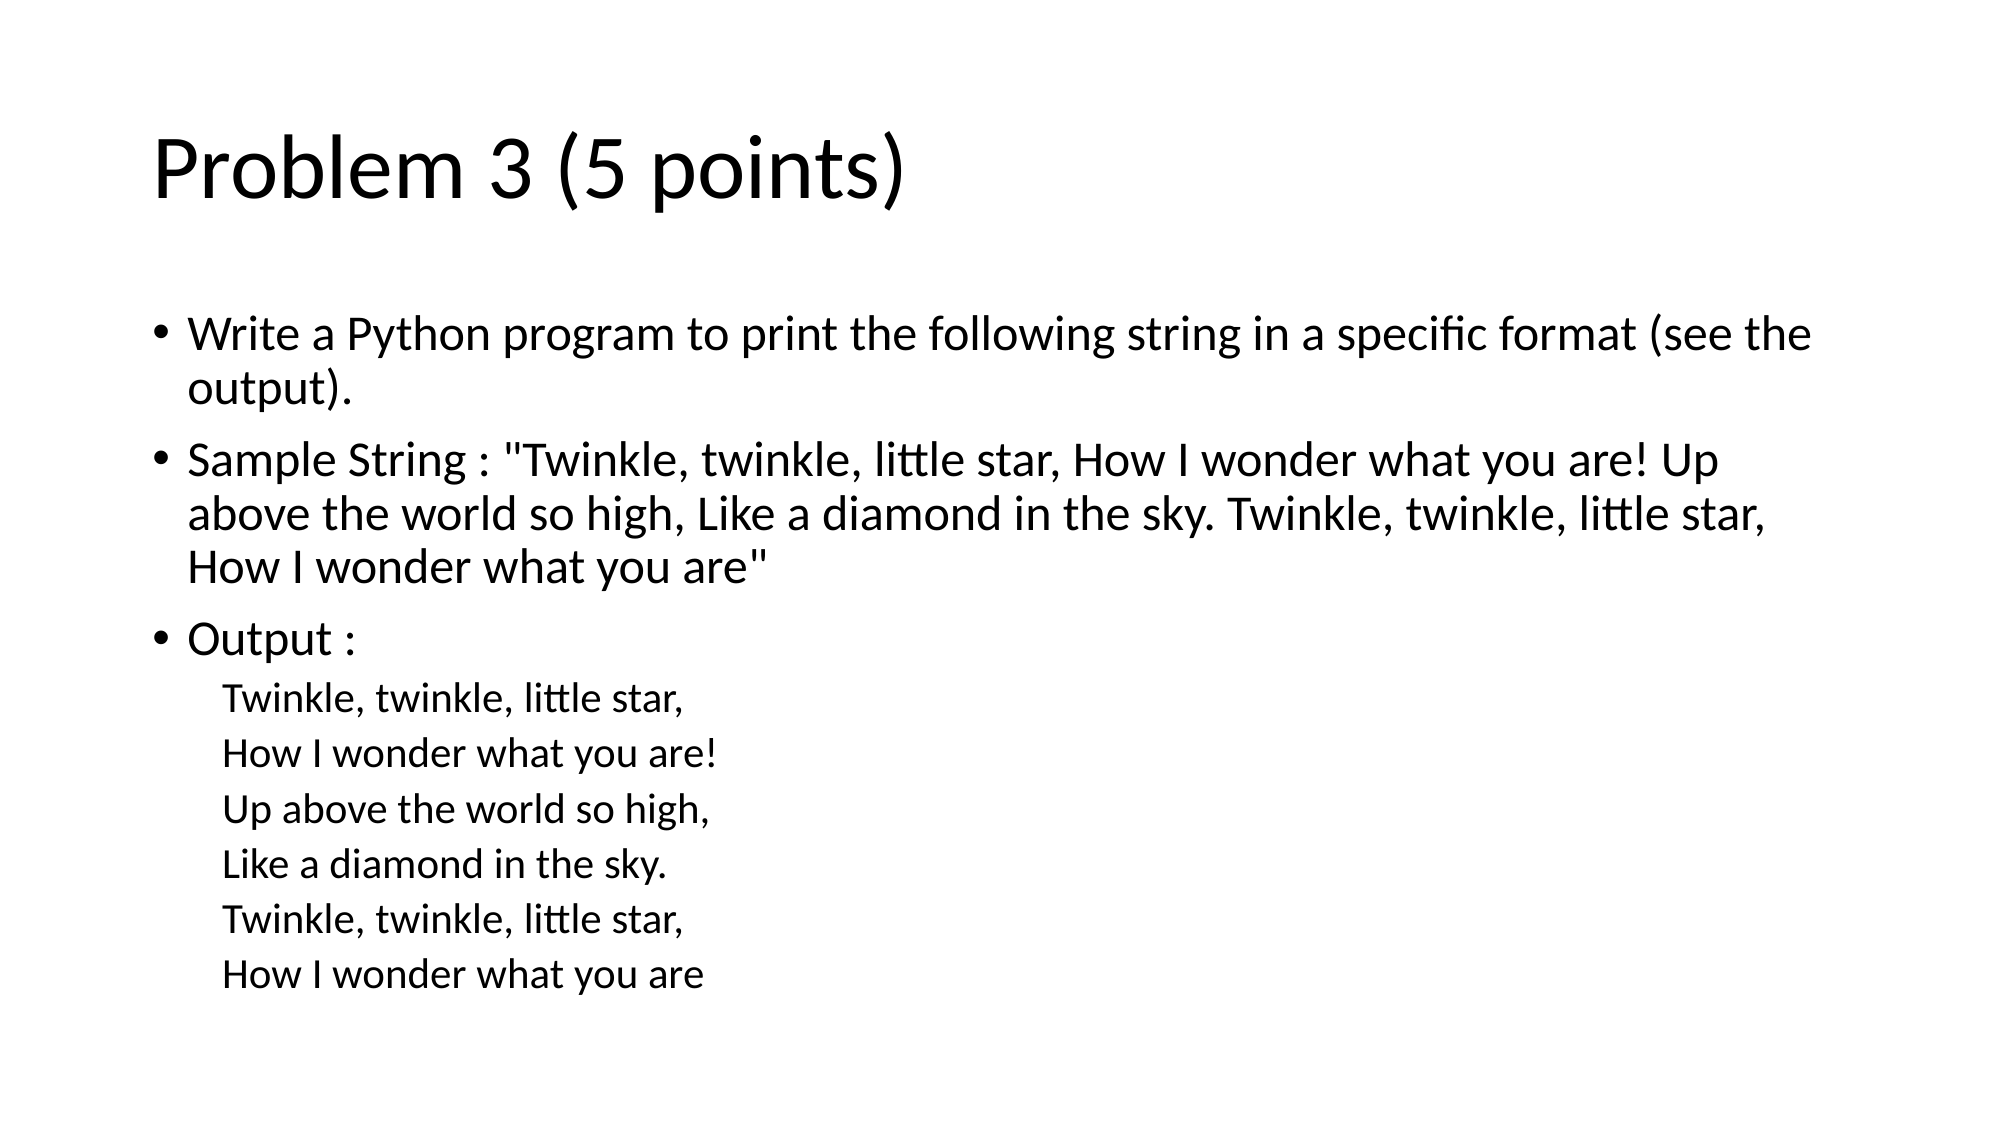

# Problem 3 (5 points)
Write a Python program to print the following string in a specific format (see the output).
Sample String : "Twinkle, twinkle, little star, How I wonder what you are! Up above the world so high, Like a diamond in the sky. Twinkle, twinkle, little star, How I wonder what you are"
Output :
Twinkle, twinkle, little star,
	How I wonder what you are!
		Up above the world so high,
		Like a diamond in the sky.
Twinkle, twinkle, little star,
	How I wonder what you are